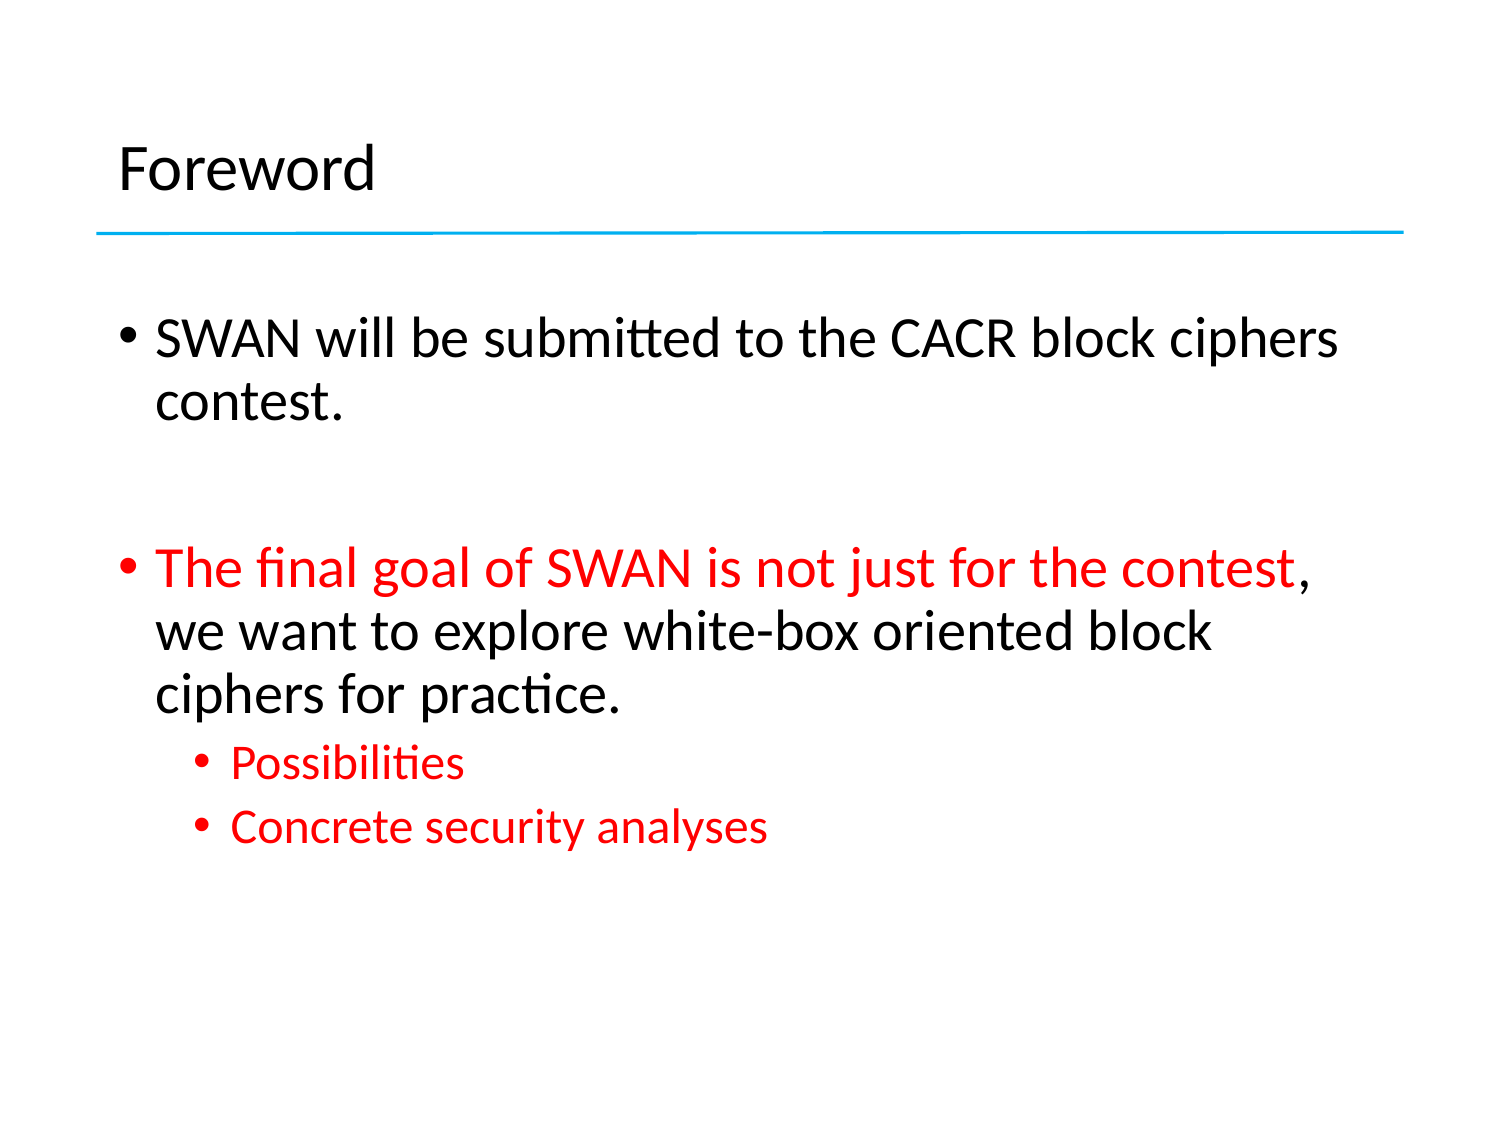

# Foreword
SWAN will be submitted to the CACR block ciphers contest.

The final goal of SWAN is not just for the contest, we want to explore white-box oriented block ciphers for practice.
Possibilities
Concrete security analyses